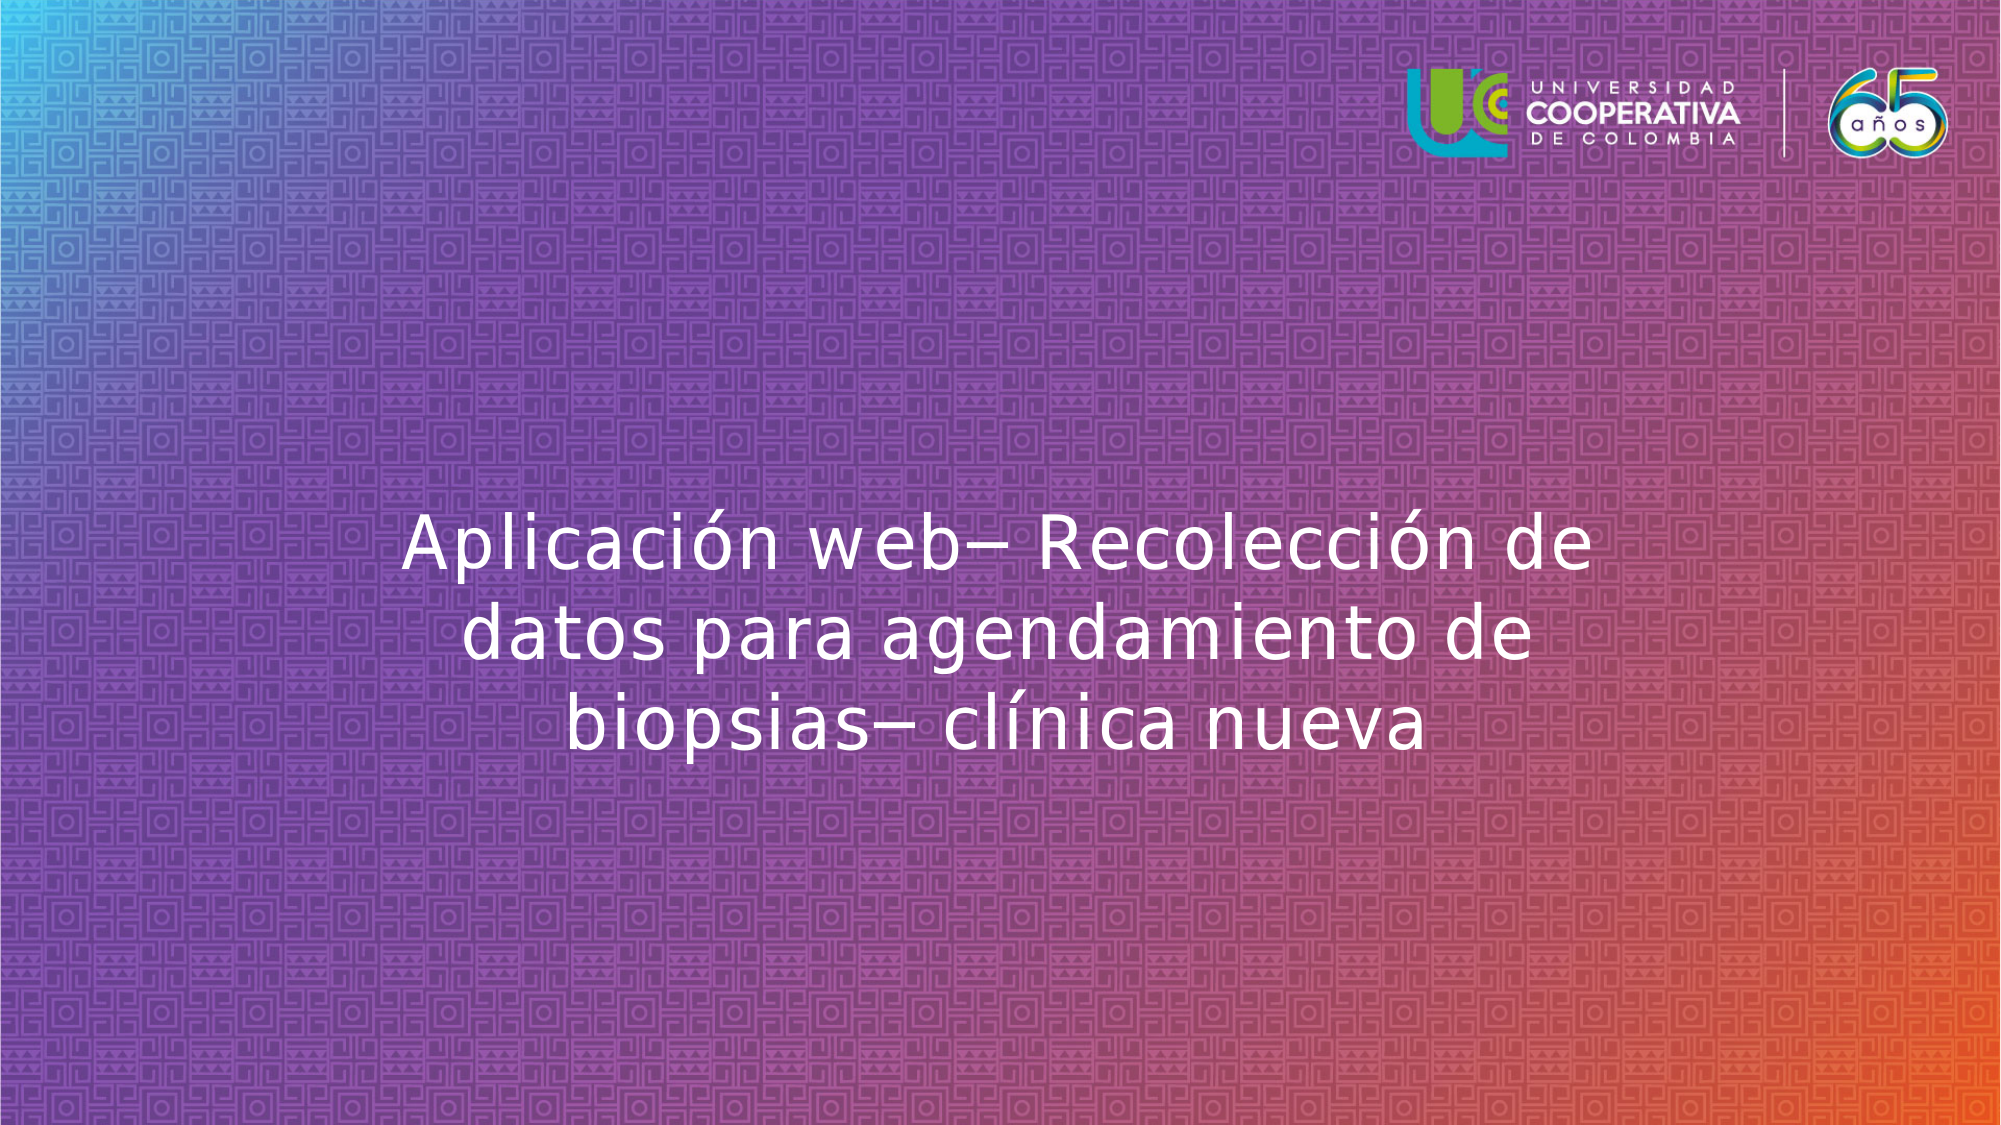

Aplicación web– Recolección de datos para agendamiento de biopsias– clínica nueva